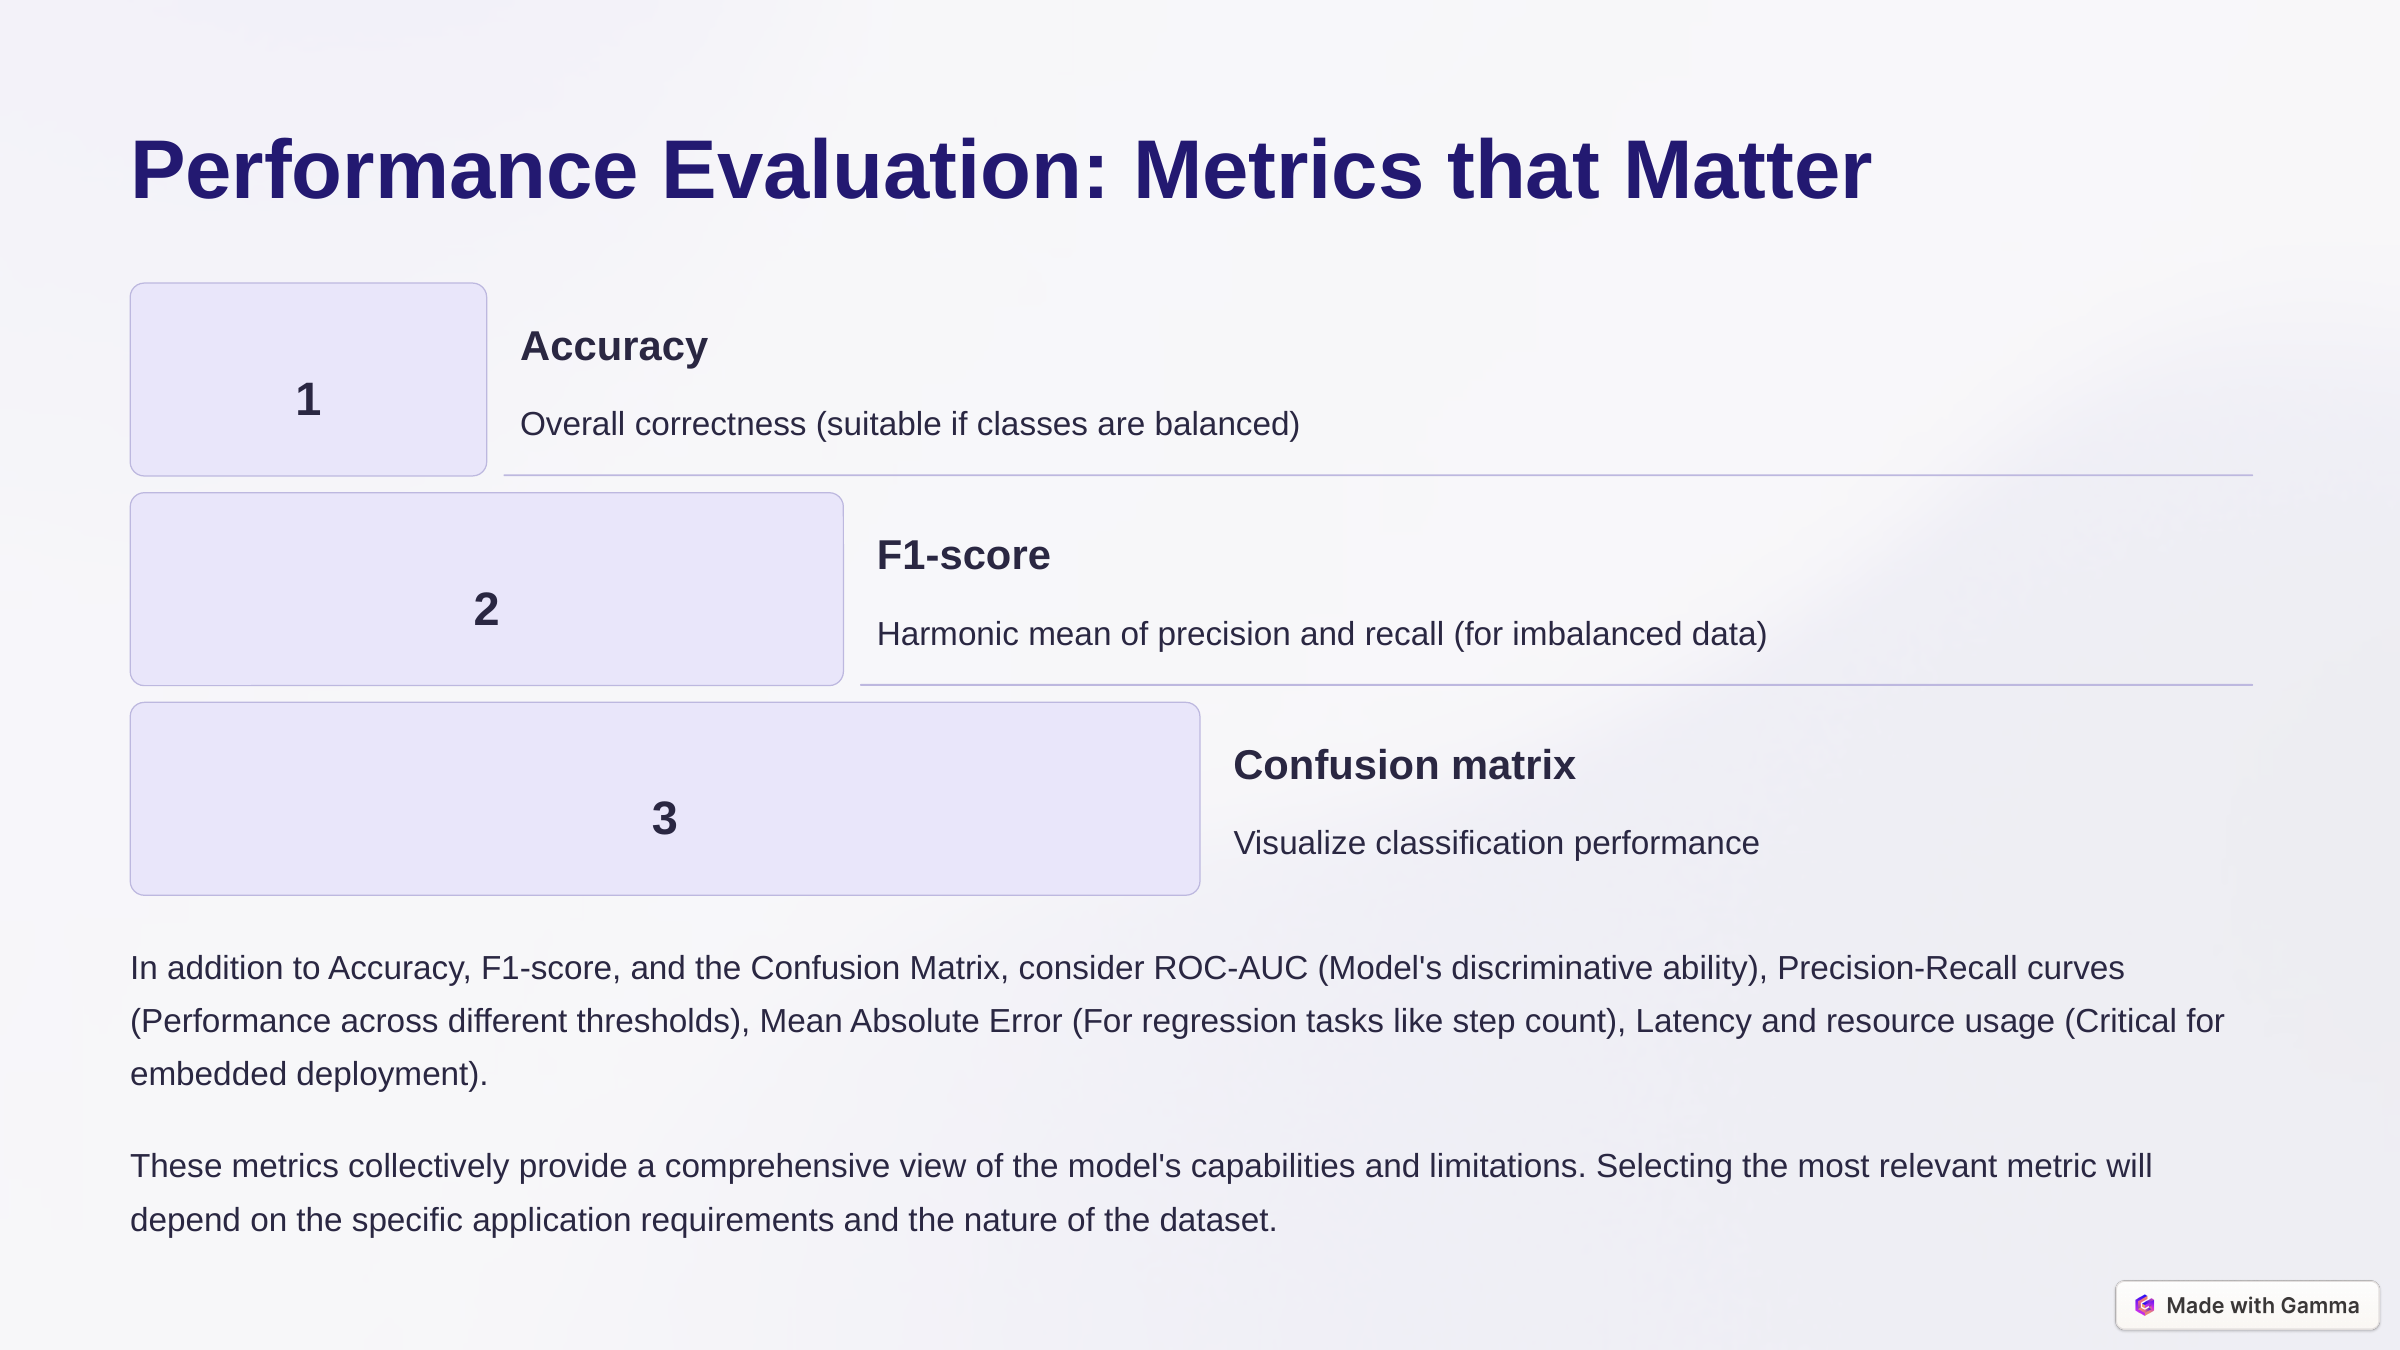

Performance Evaluation: Metrics that Matter

Accuracy
1
Overall correctness (suitable if classes are balanced)

F1-score
2
Harmonic mean of precision and recall (for imbalanced data)

Confusion matrix
3
Visualize classification performance
In addition to Accuracy, F1-score, and the Confusion Matrix, consider ROC-AUC (Model's discriminative ability), Precision-Recall curves (Performance across different thresholds), Mean Absolute Error (For regression tasks like step count), Latency and resource usage (Critical for embedded deployment).
These metrics collectively provide a comprehensive view of the model's capabilities and limitations. Selecting the most relevant metric will depend on the specific application requirements and the nature of the dataset.